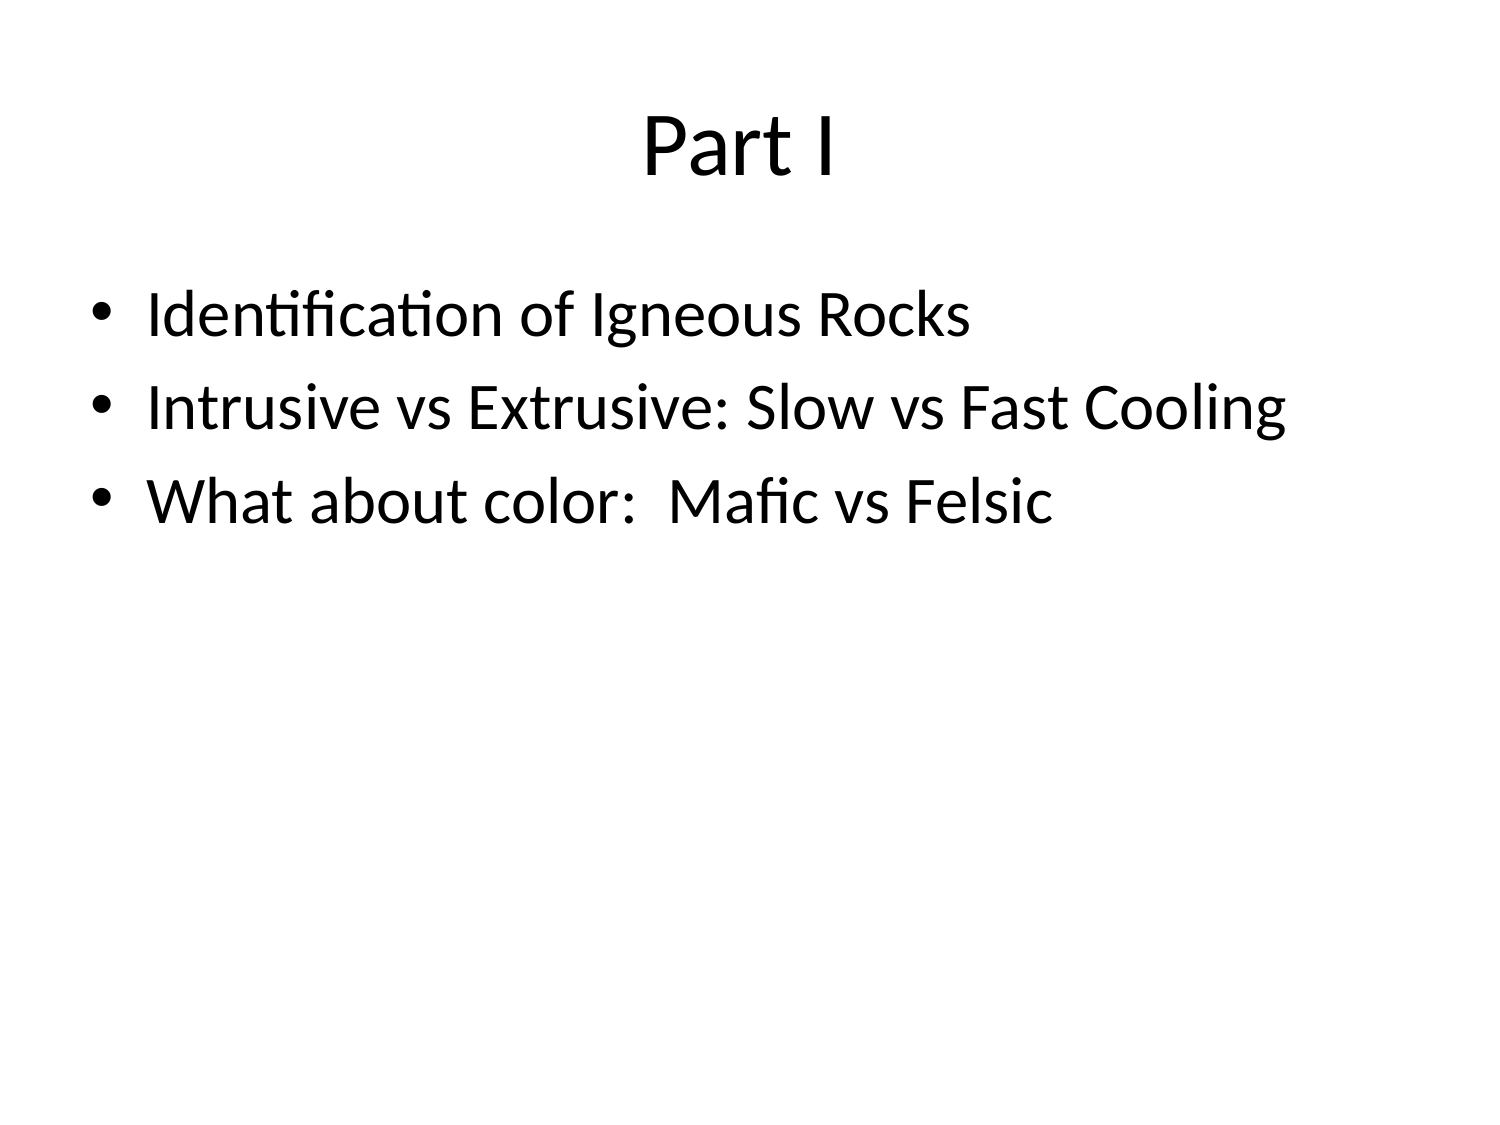

# Part I
Identification of Igneous Rocks
Intrusive vs Extrusive: Slow vs Fast Cooling
What about color:  Mafic vs Felsic